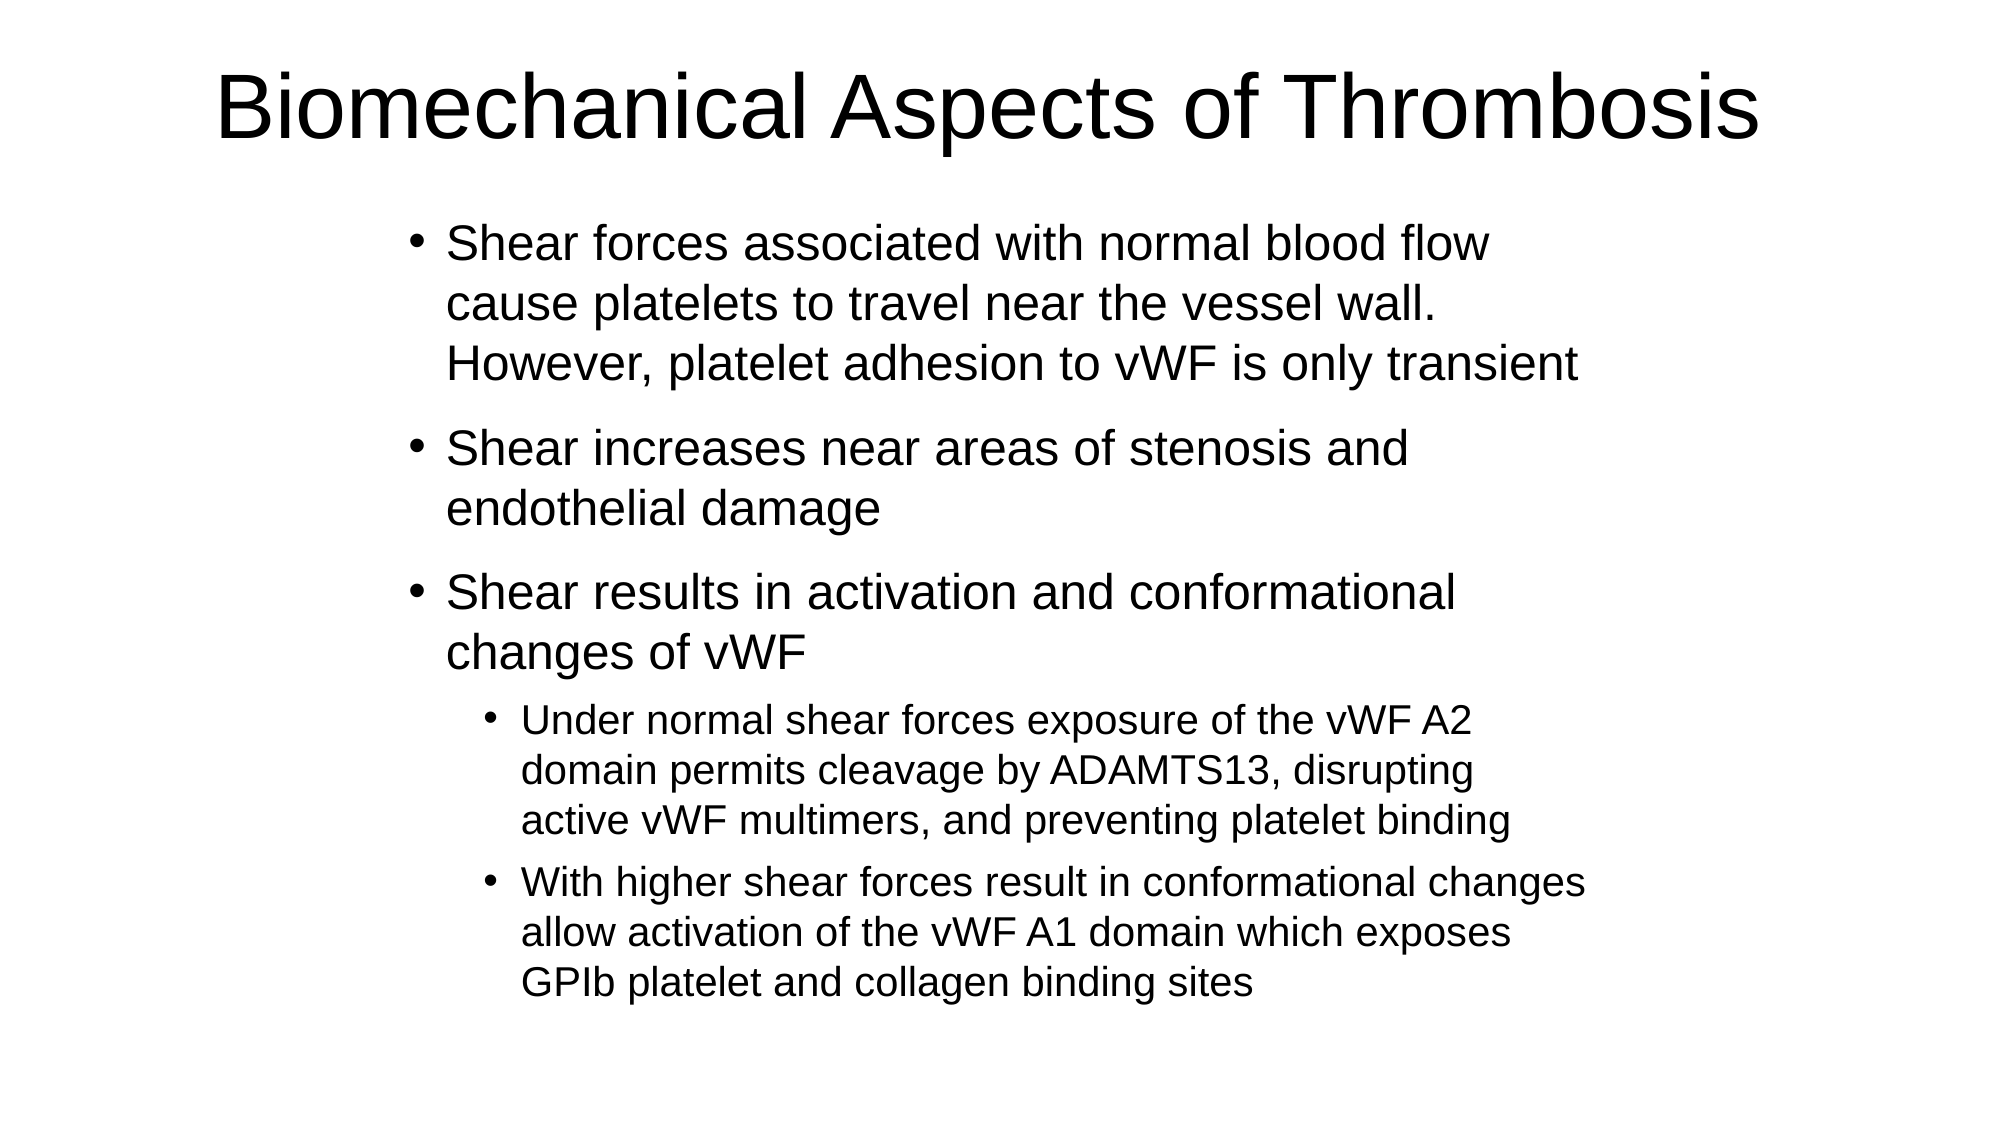

# Biomechanical Aspects of Thrombosis
Shear forces associated with normal blood flow cause platelets to travel near the vessel wall. However, platelet adhesion to vWF is only transient
Shear increases near areas of stenosis and endothelial damage
Shear results in activation and conformational changes of vWF
Under normal shear forces exposure of the vWF A2 domain permits cleavage by ADAMTS13, disrupting active vWF multimers, and preventing platelet binding
With higher shear forces result in conformational changes allow activation of the vWF A1 domain which exposes GPIb platelet and collagen binding sites